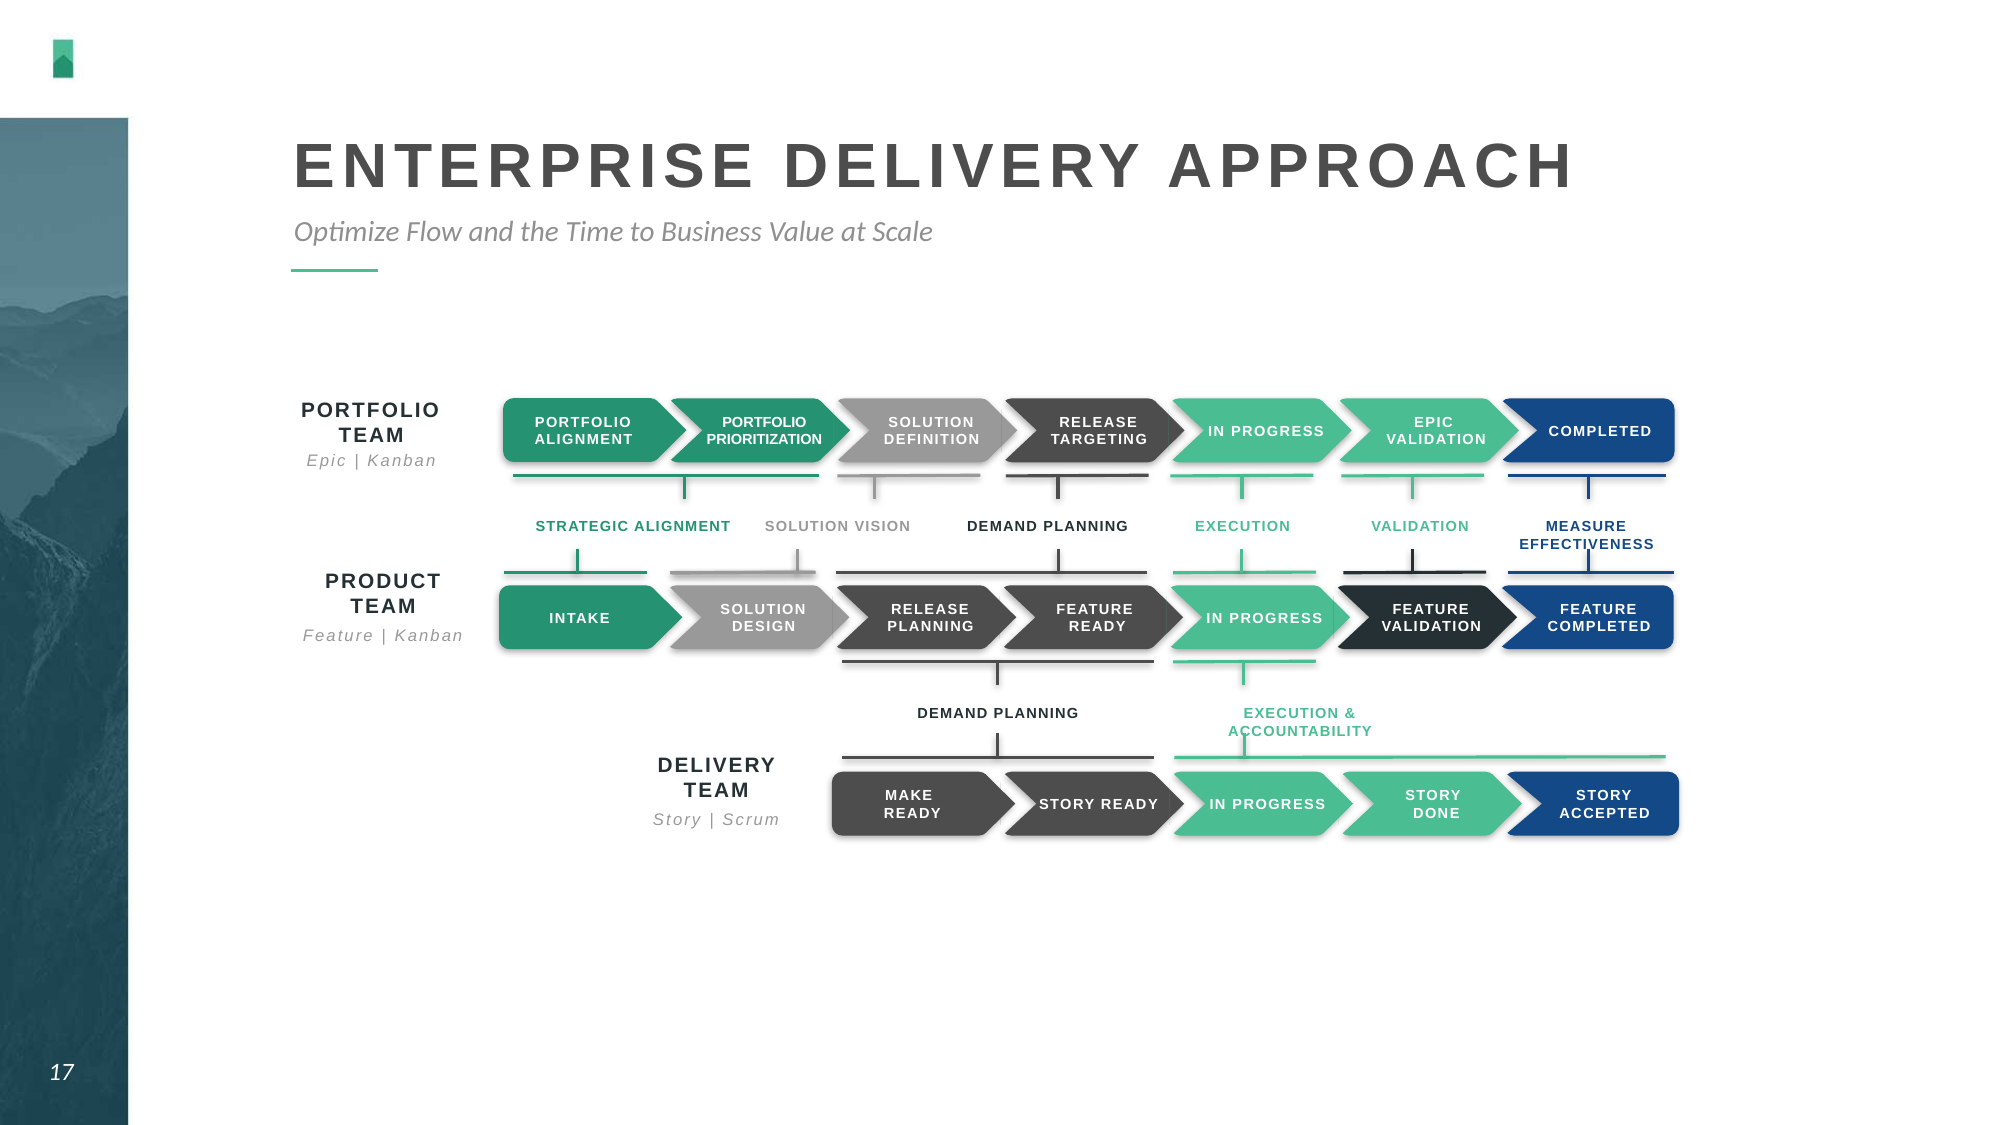

# Enterprise Delivery Approach
Optimize Flow and the Time to Business Value at Scale
PORTFOLIO TEAM
Portfolio Prioritization
Solution Definition
Release Targeting
In progress
Epic
 validation
Completed
Epic | Kanban
Strategic Alignment
Solution Vision
Demand Planning
Execution
validation
MEASURE EFFECTIVENESS
Product
Team
Intake
Solution Design
Release Planning
Feature
Ready
In progress
Feature validation
Feature Completed
Feature | Kanban
Demand Planning
Execution & Accountability
Delivery
TEAM
Make
Ready
Story Ready
In progress
Story
Done
Story
Accepted
Story | Scrum
Portfolio alignment
17